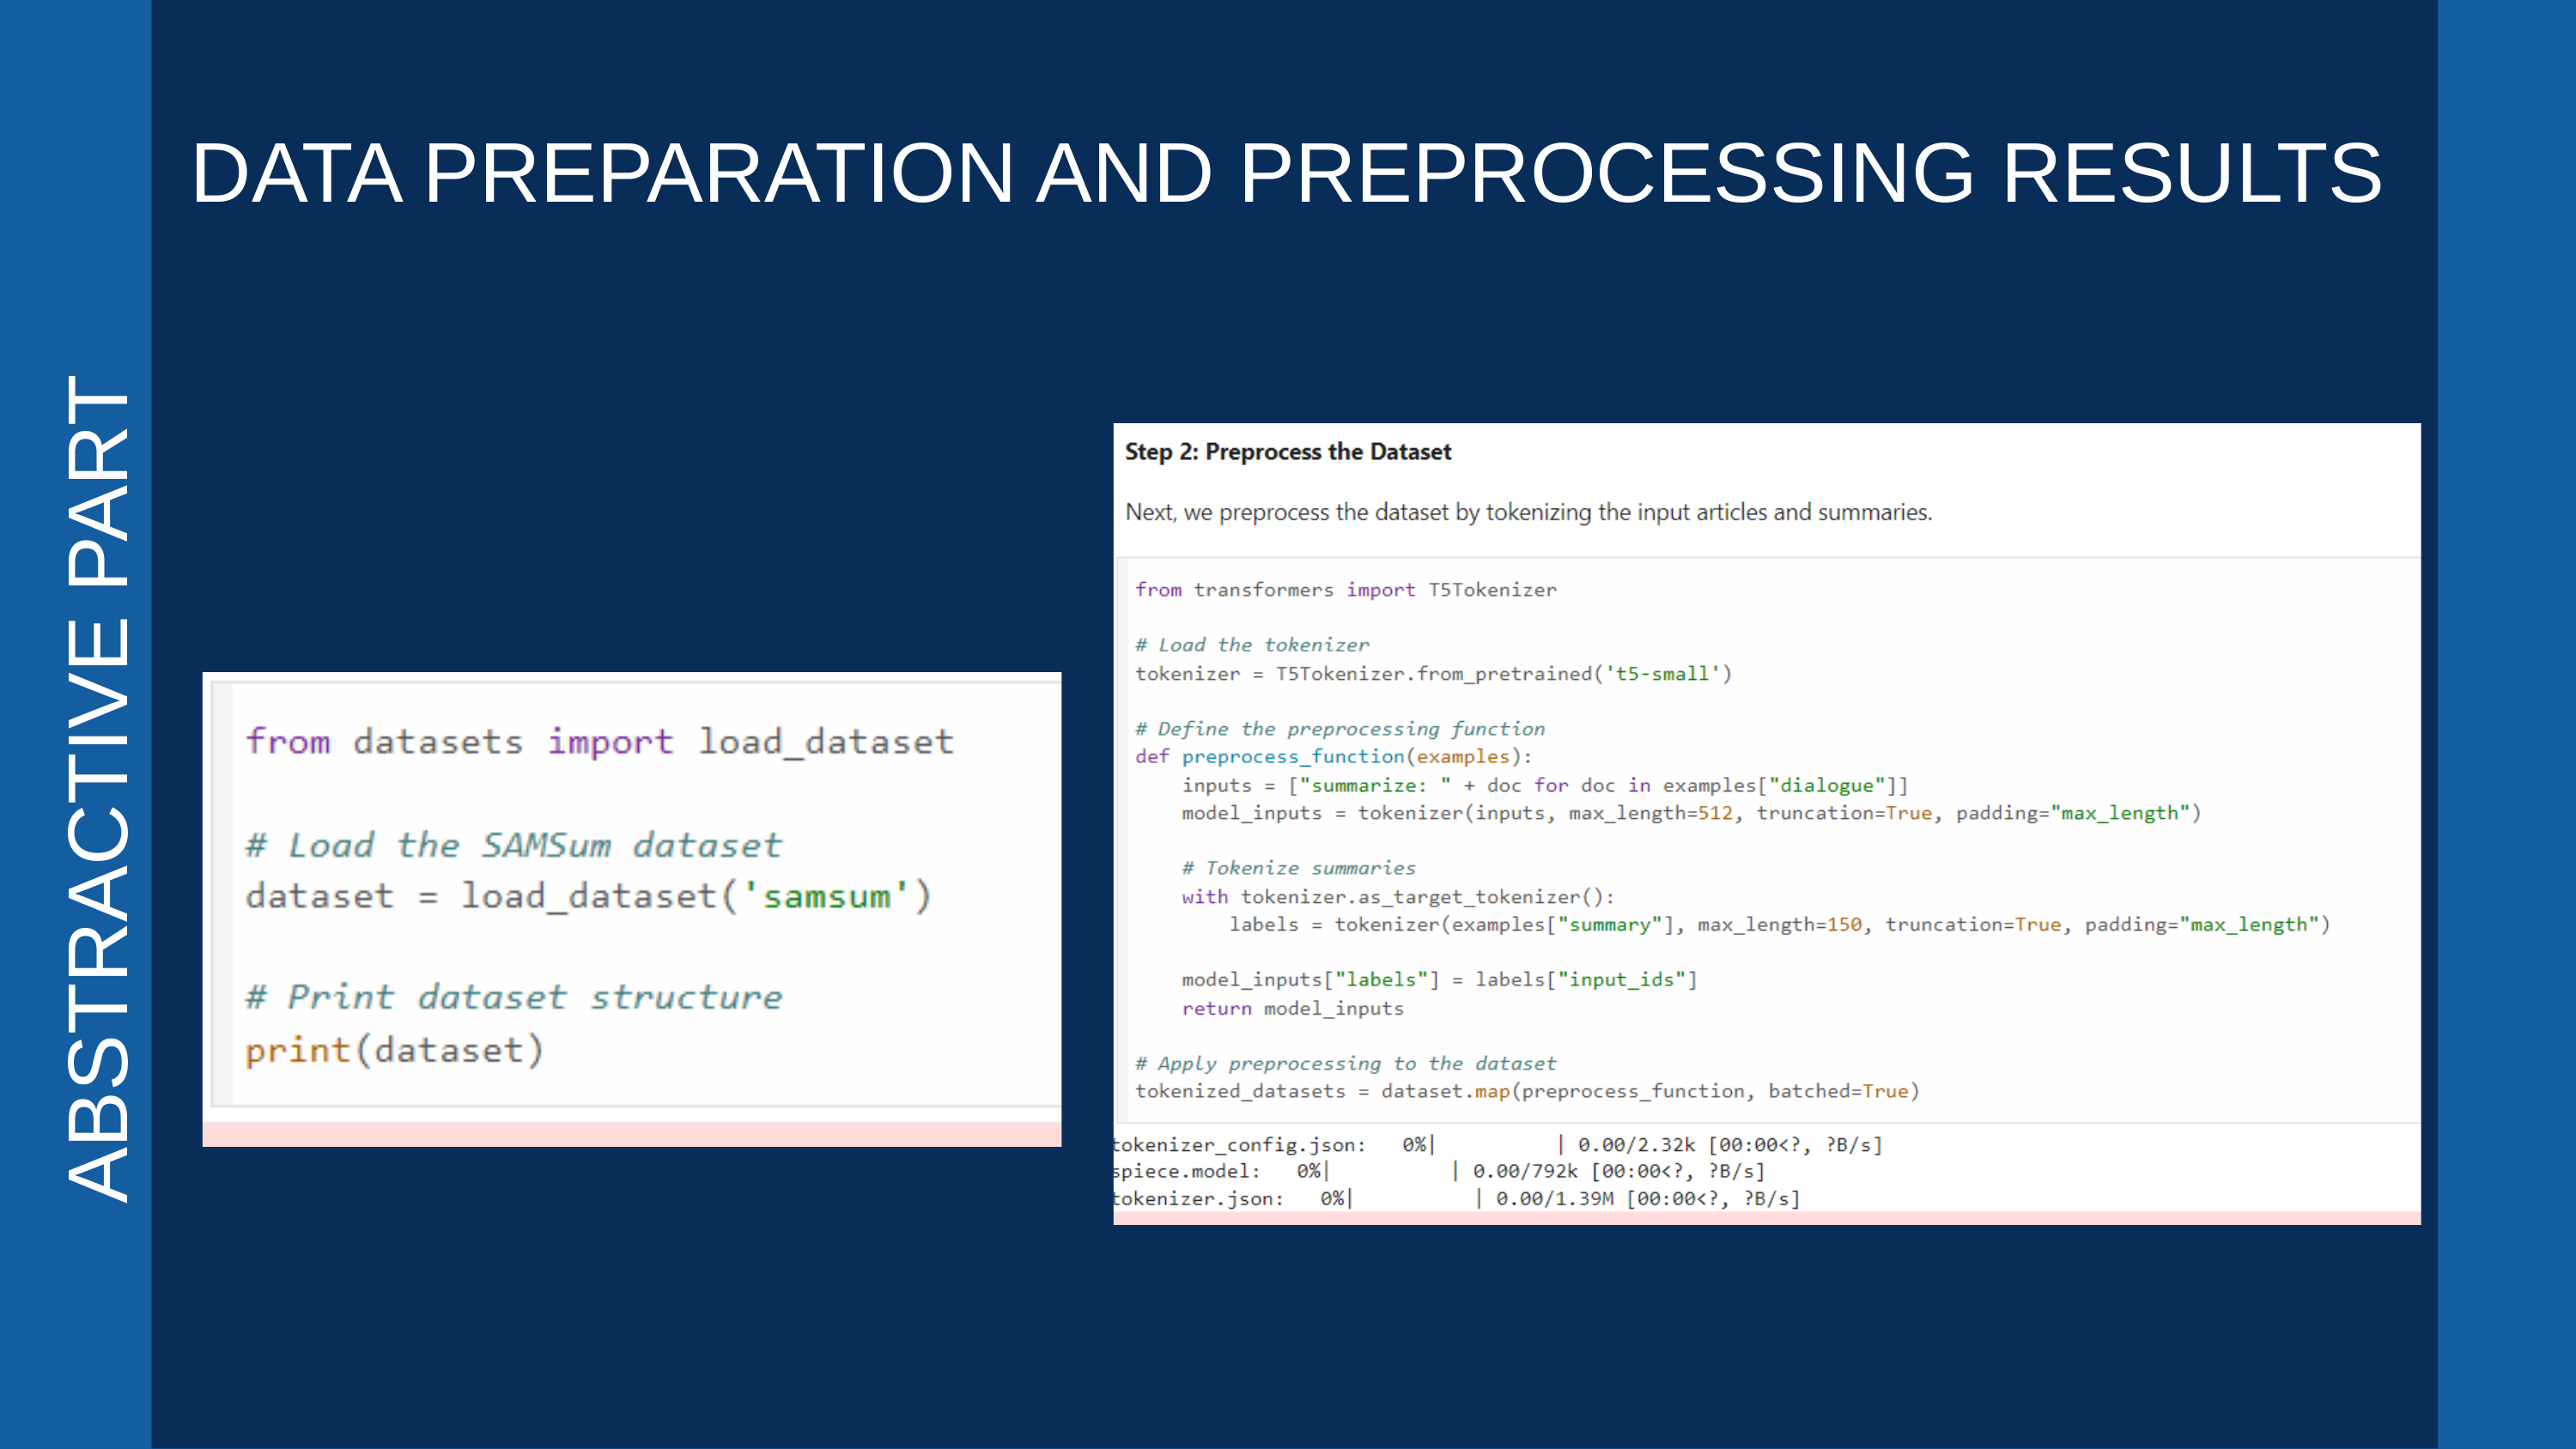

DATA PREPARATION AND PREPROCESSING RESULTS

ABSTRACTIVE PART